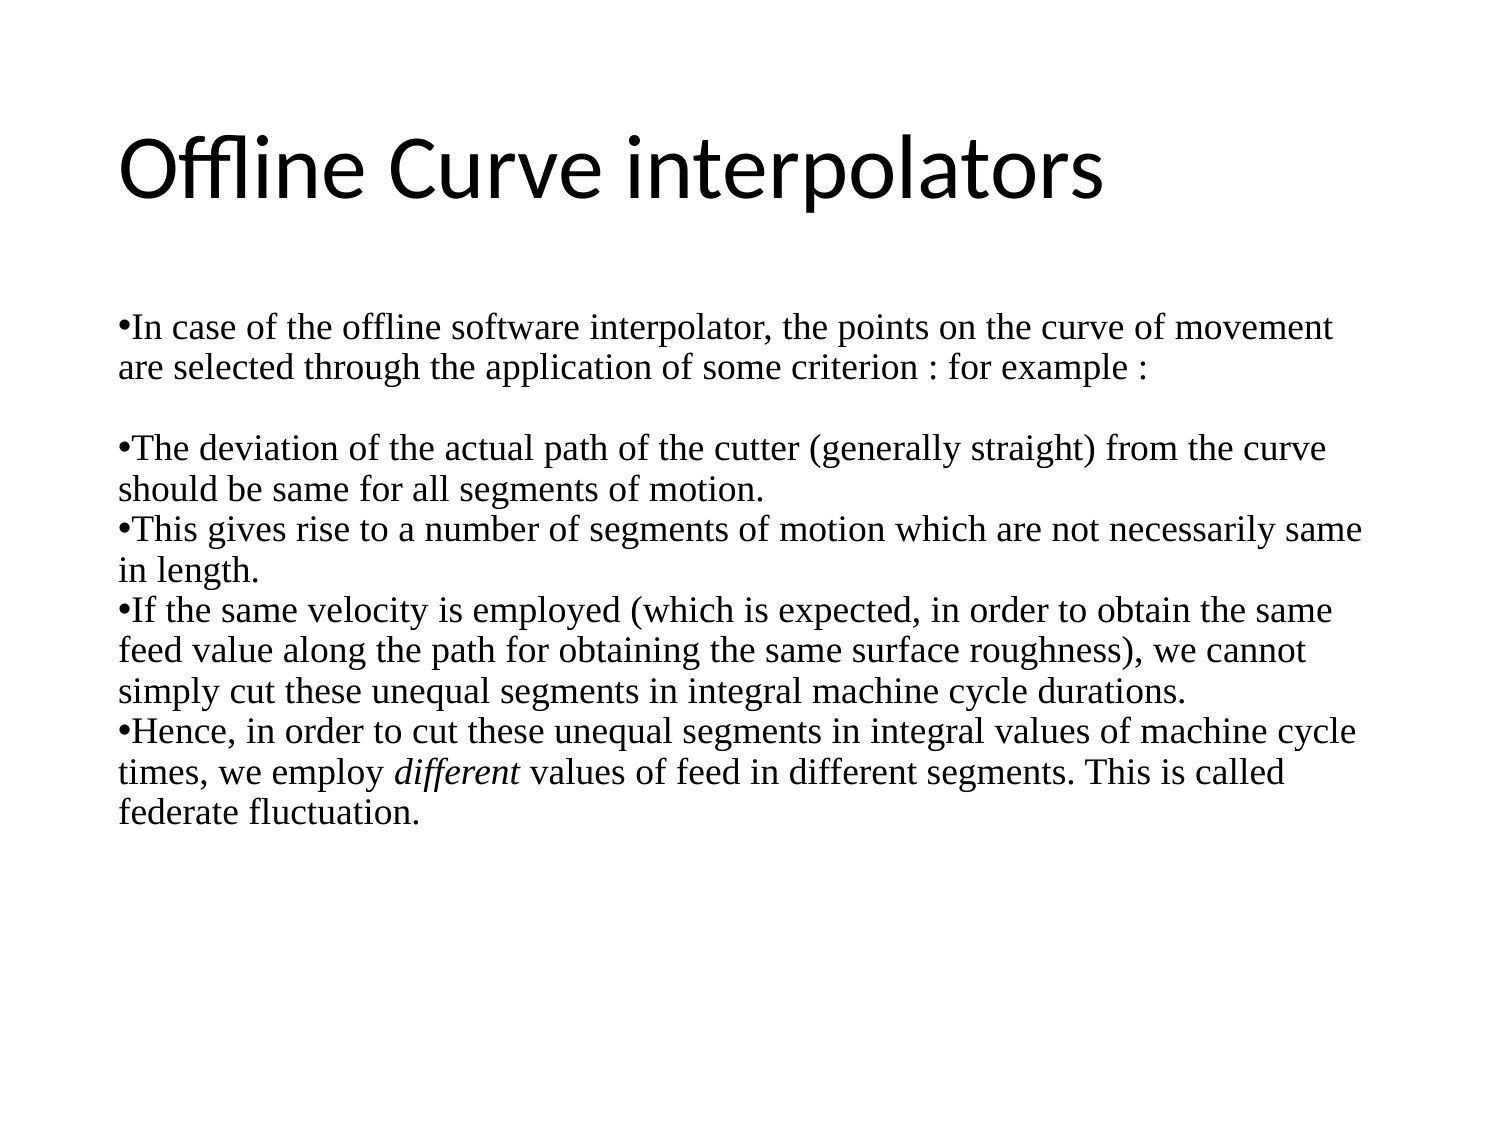

# Offline Curve interpolators
In case of the offline software interpolator, the points on the curve of movement are selected through the application of some criterion : for example :

The deviation of the actual path of the cutter (generally straight) from the curve should be same for all segments of motion.
This gives rise to a number of segments of motion which are not necessarily same in length.
If the same velocity is employed (which is expected, in order to obtain the same feed value along the path for obtaining the same surface roughness), we cannot simply cut these unequal segments in integral machine cycle durations.
Hence, in order to cut these unequal segments in integral values of machine cycle times, we employ different values of feed in different segments. This is called federate fluctuation.